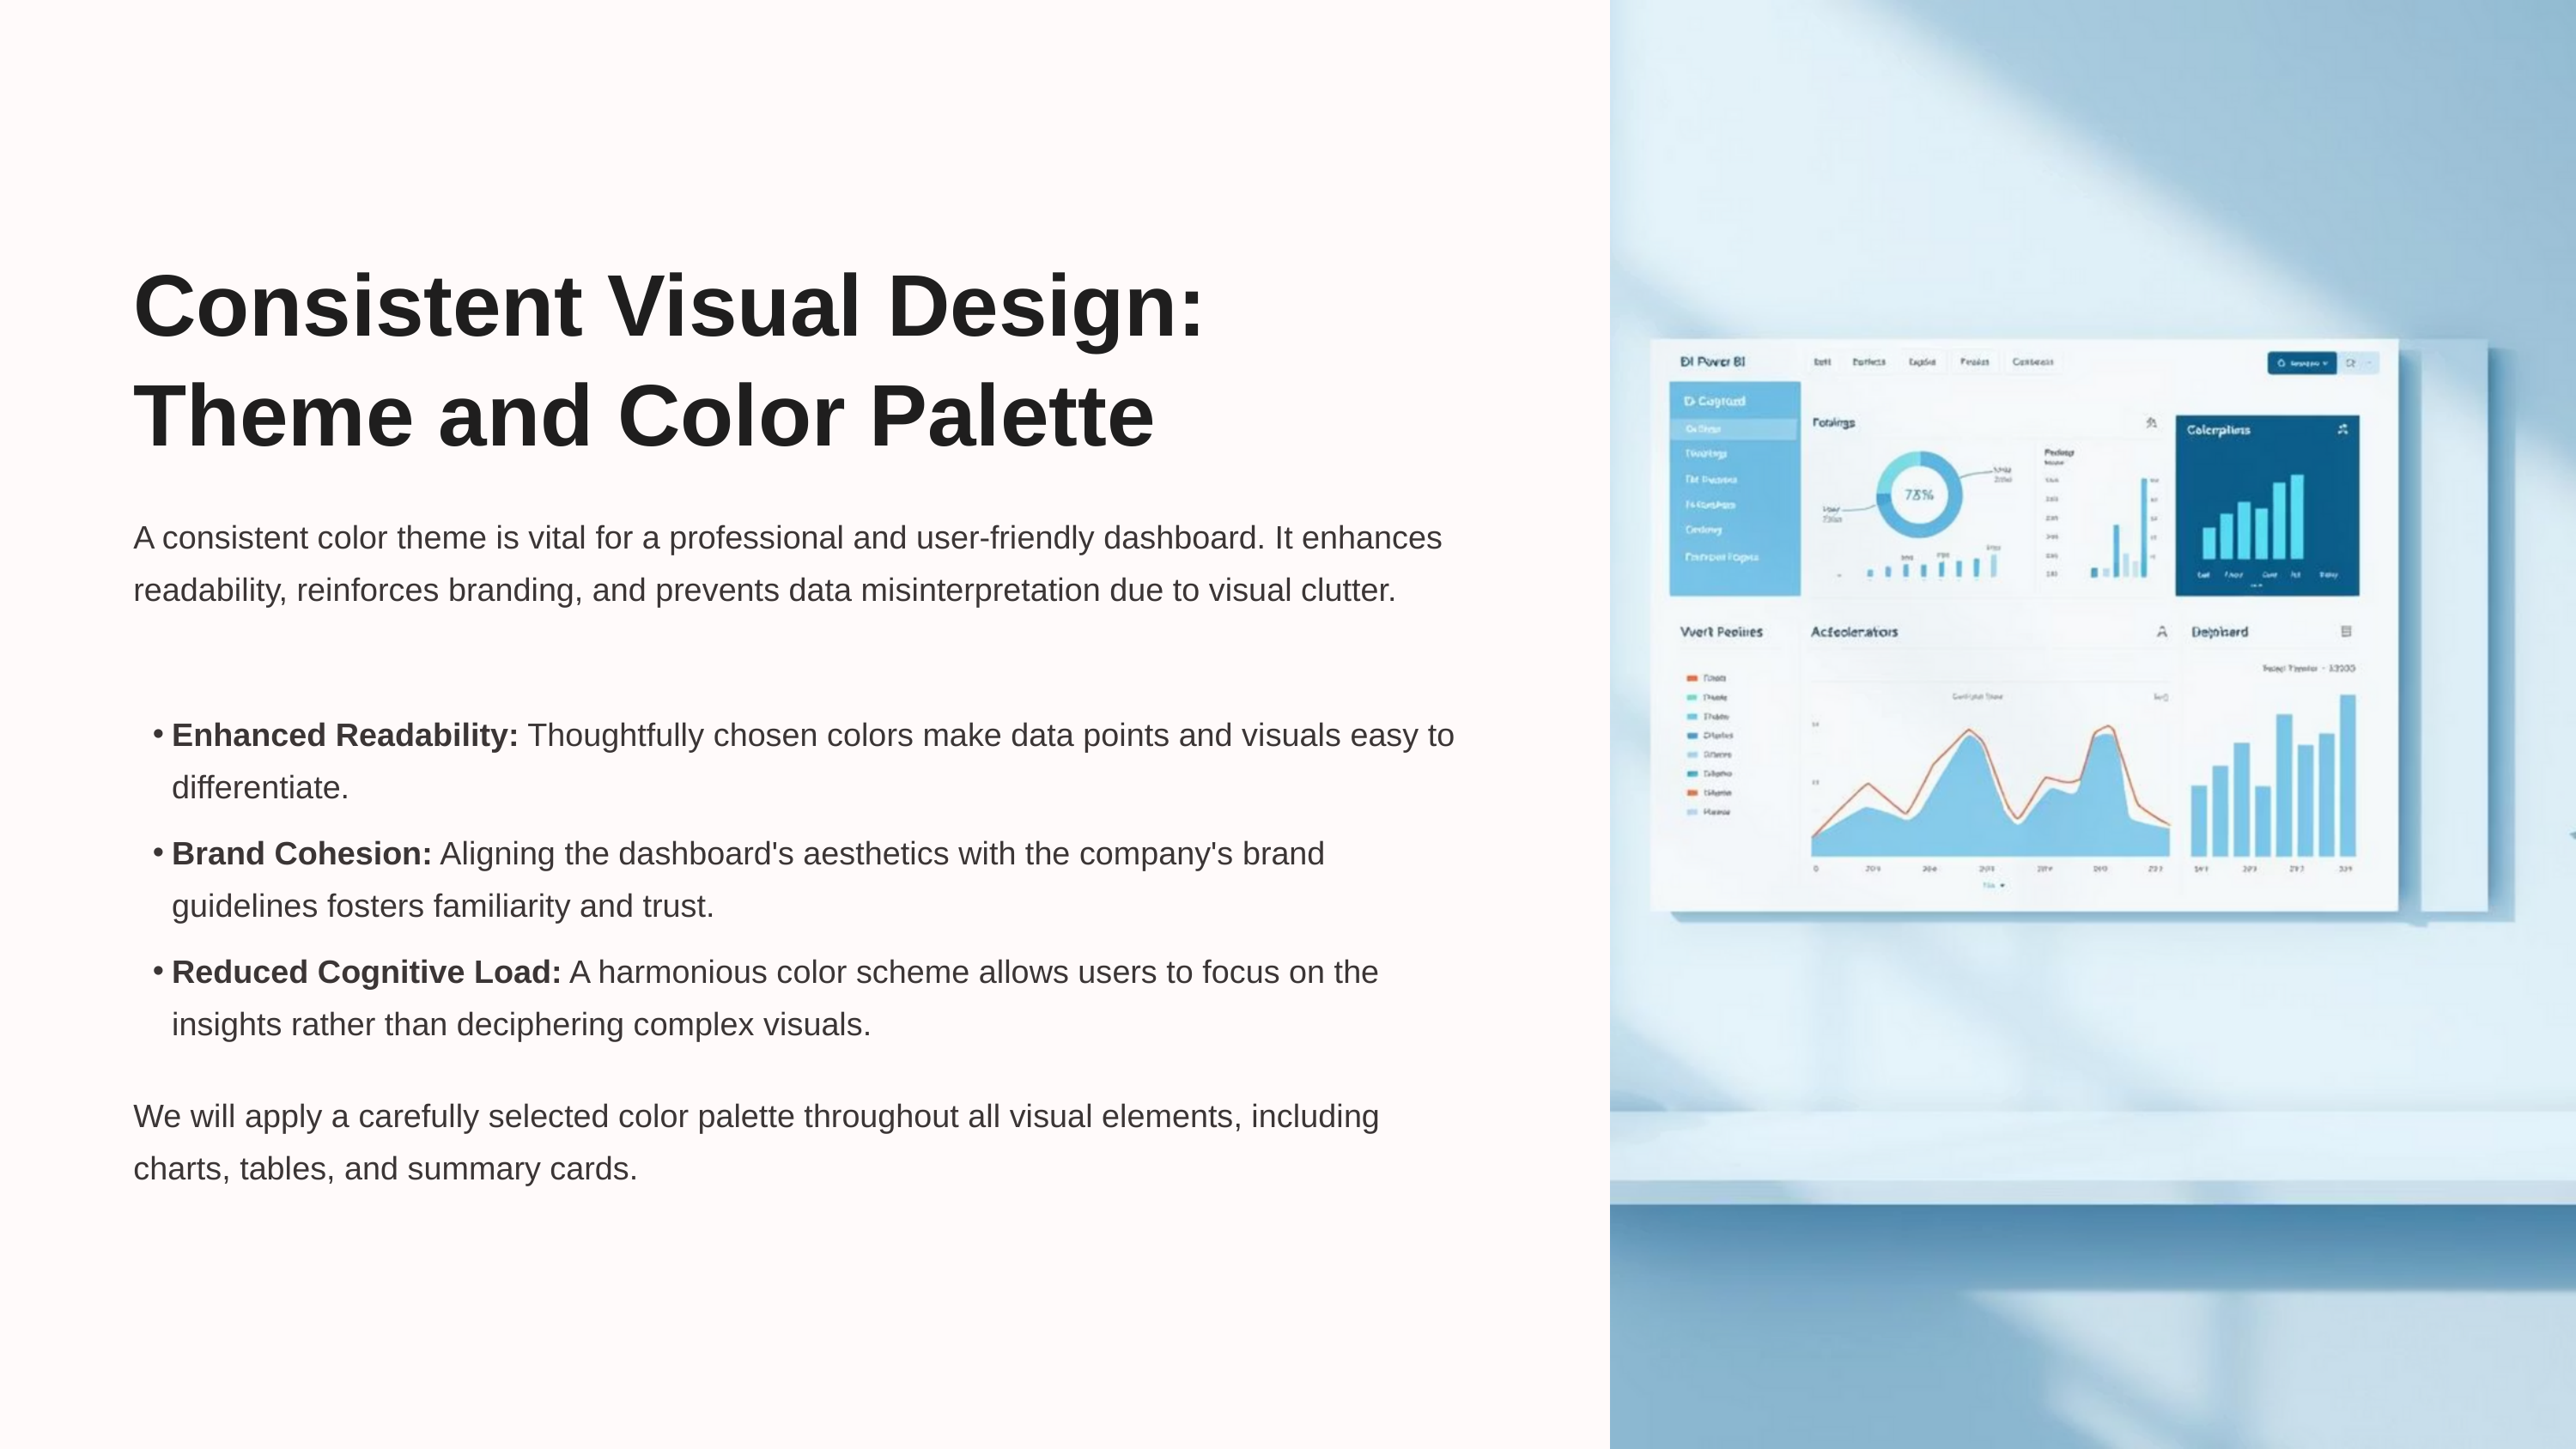

Consistent Visual Design: Theme and Color Palette
A consistent color theme is vital for a professional and user-friendly dashboard. It enhances readability, reinforces branding, and prevents data misinterpretation due to visual clutter.
Enhanced Readability: Thoughtfully chosen colors make data points and visuals easy to differentiate.
Brand Cohesion: Aligning the dashboard's aesthetics with the company's brand guidelines fosters familiarity and trust.
Reduced Cognitive Load: A harmonious color scheme allows users to focus on the insights rather than deciphering complex visuals.
We will apply a carefully selected color palette throughout all visual elements, including charts, tables, and summary cards.